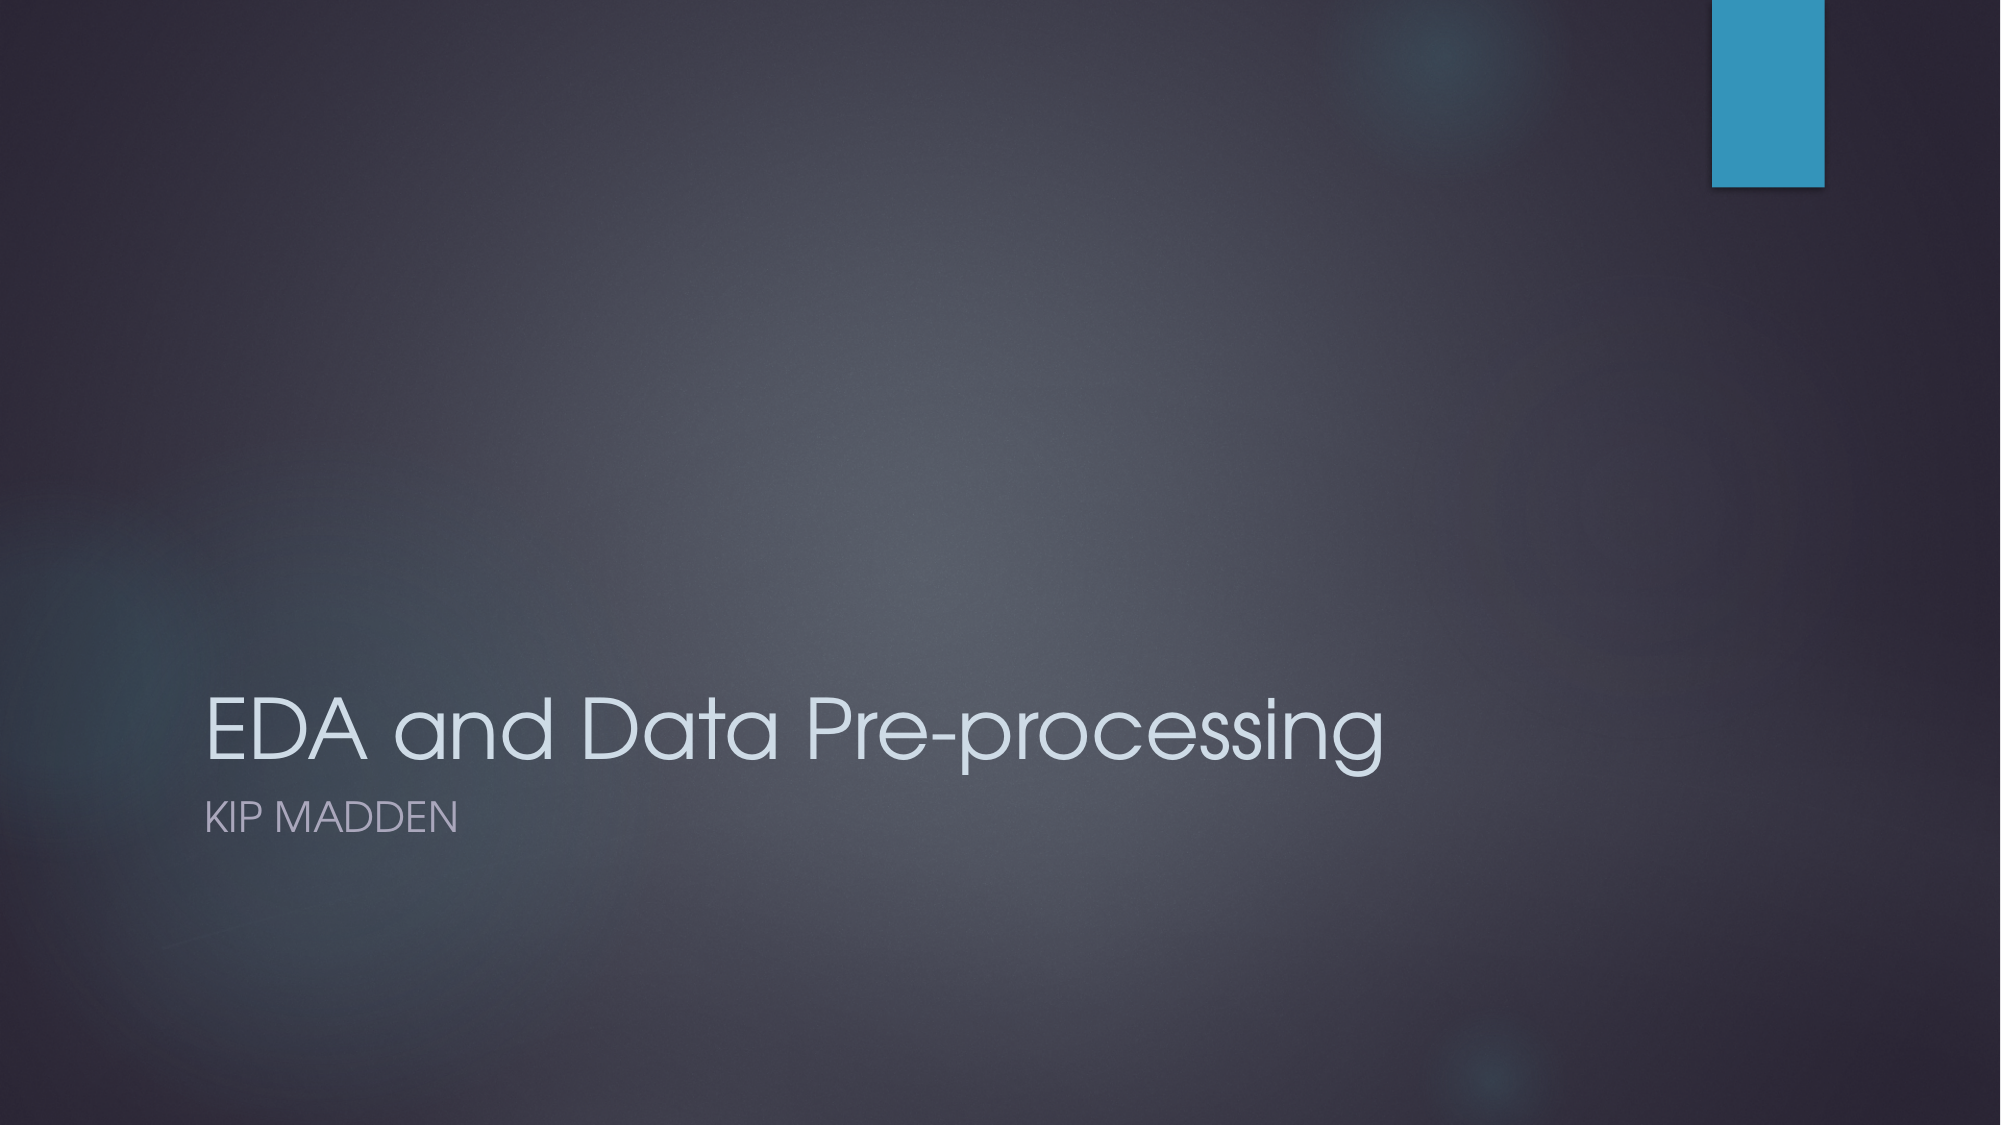

# EDA and Data Pre-processing
Kip madden